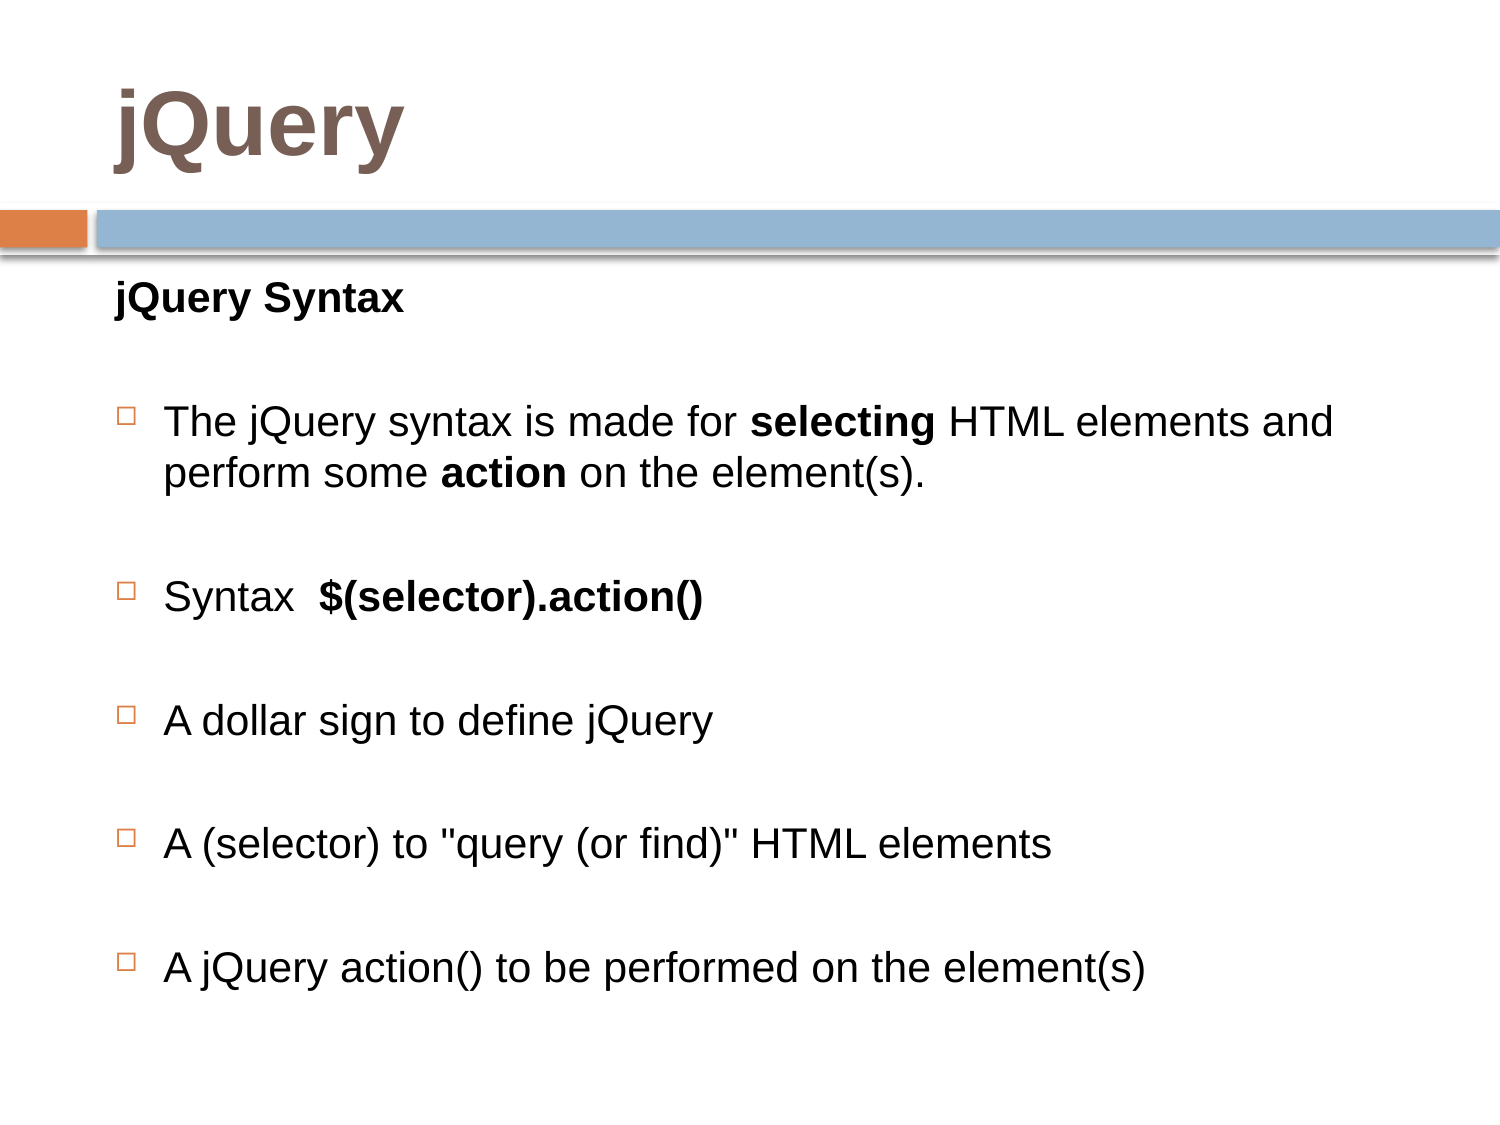

# jQuery
jQuery Syntax

The jQuery syntax is made for selecting HTML elements and perform some action on the element(s).

Syntax  $(selector).action()

A dollar sign to define jQuery

A (selector) to "query (or find)" HTML elements

A jQuery action() to be performed on the element(s)